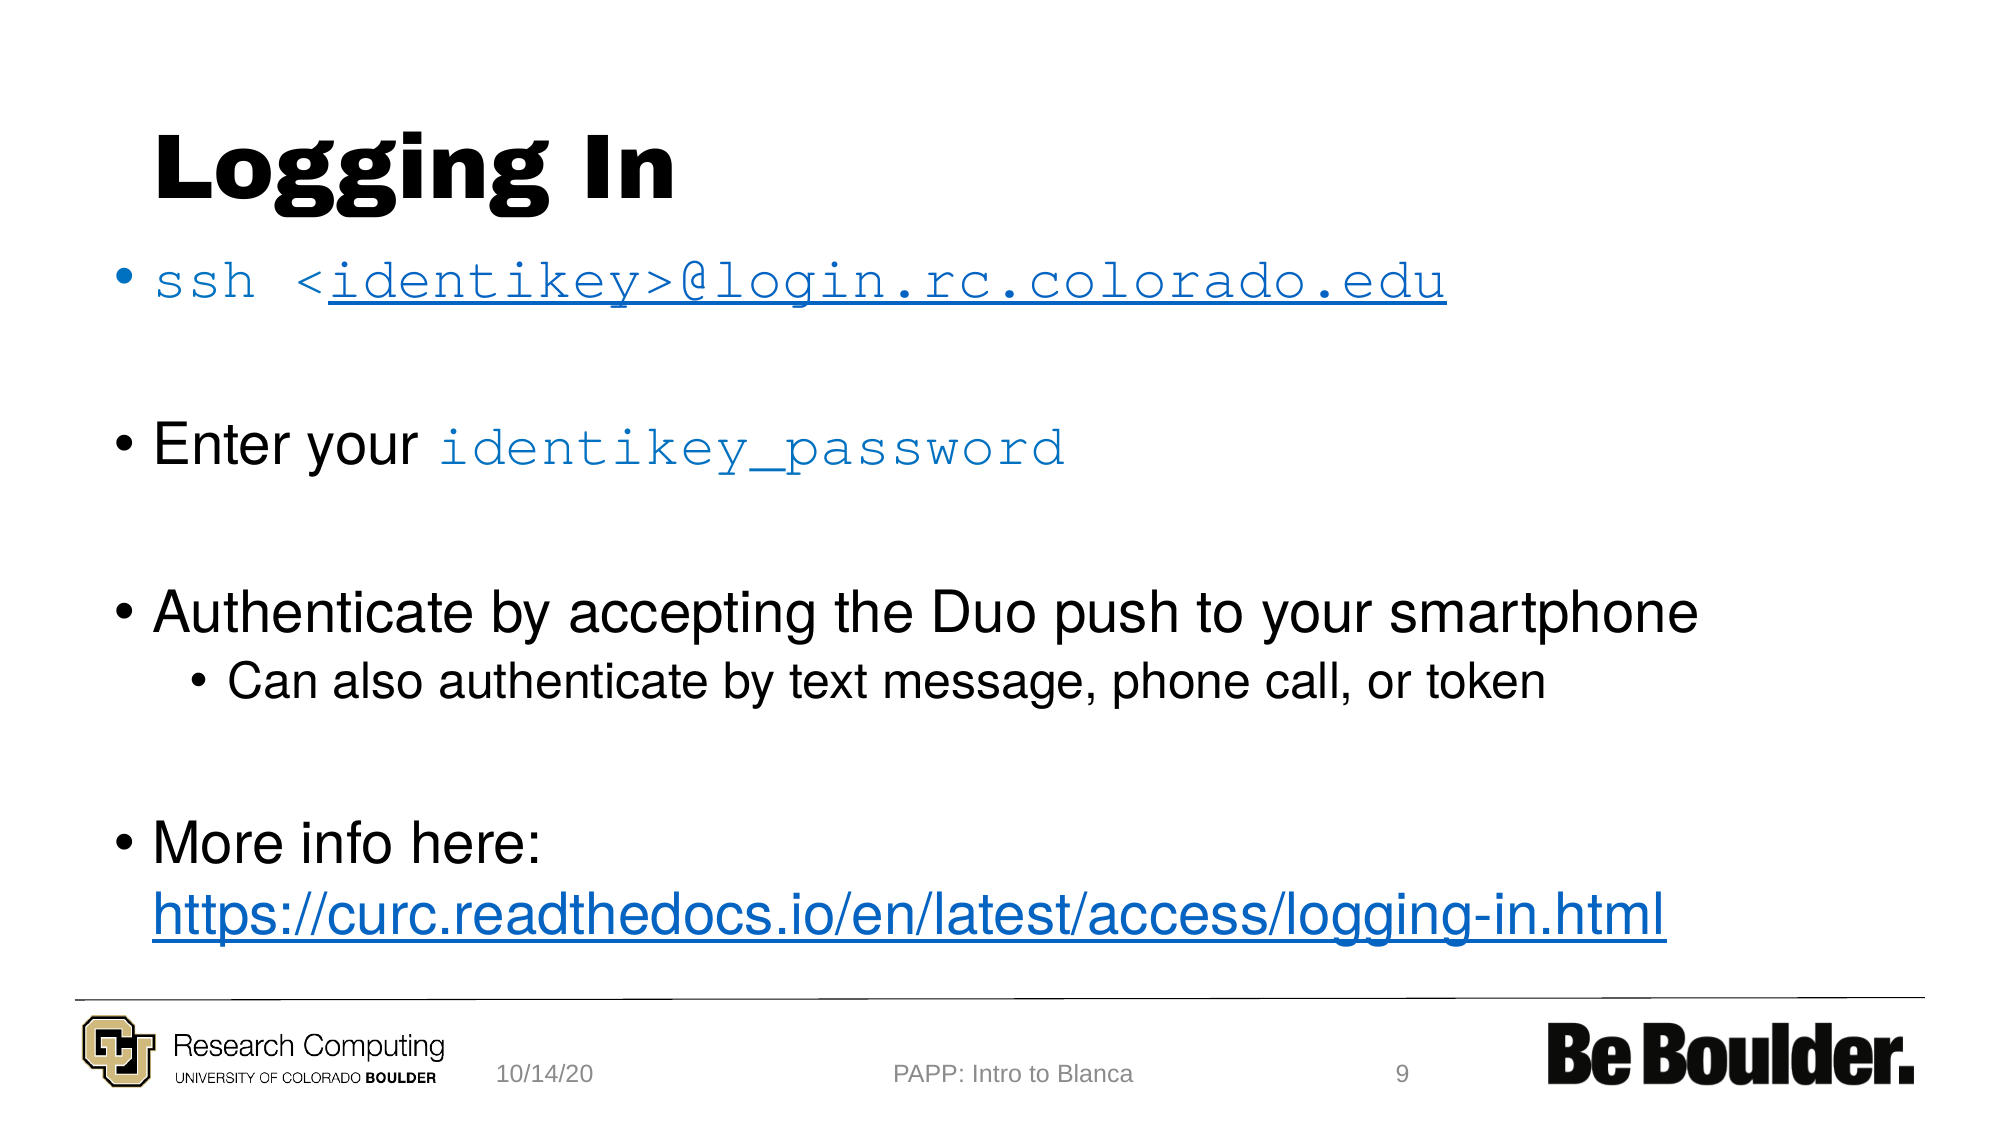

# Logging In
ssh <identikey>@login.rc.colorado.edu

Enter your identikey_password

Authenticate by accepting the Duo push to your smartphone
Can also authenticate by text message, phone call, or token

More info here: https://curc.readthedocs.io/en/latest/access/logging-in.html

10/14/20
PAPP: Intro to Blanca
9